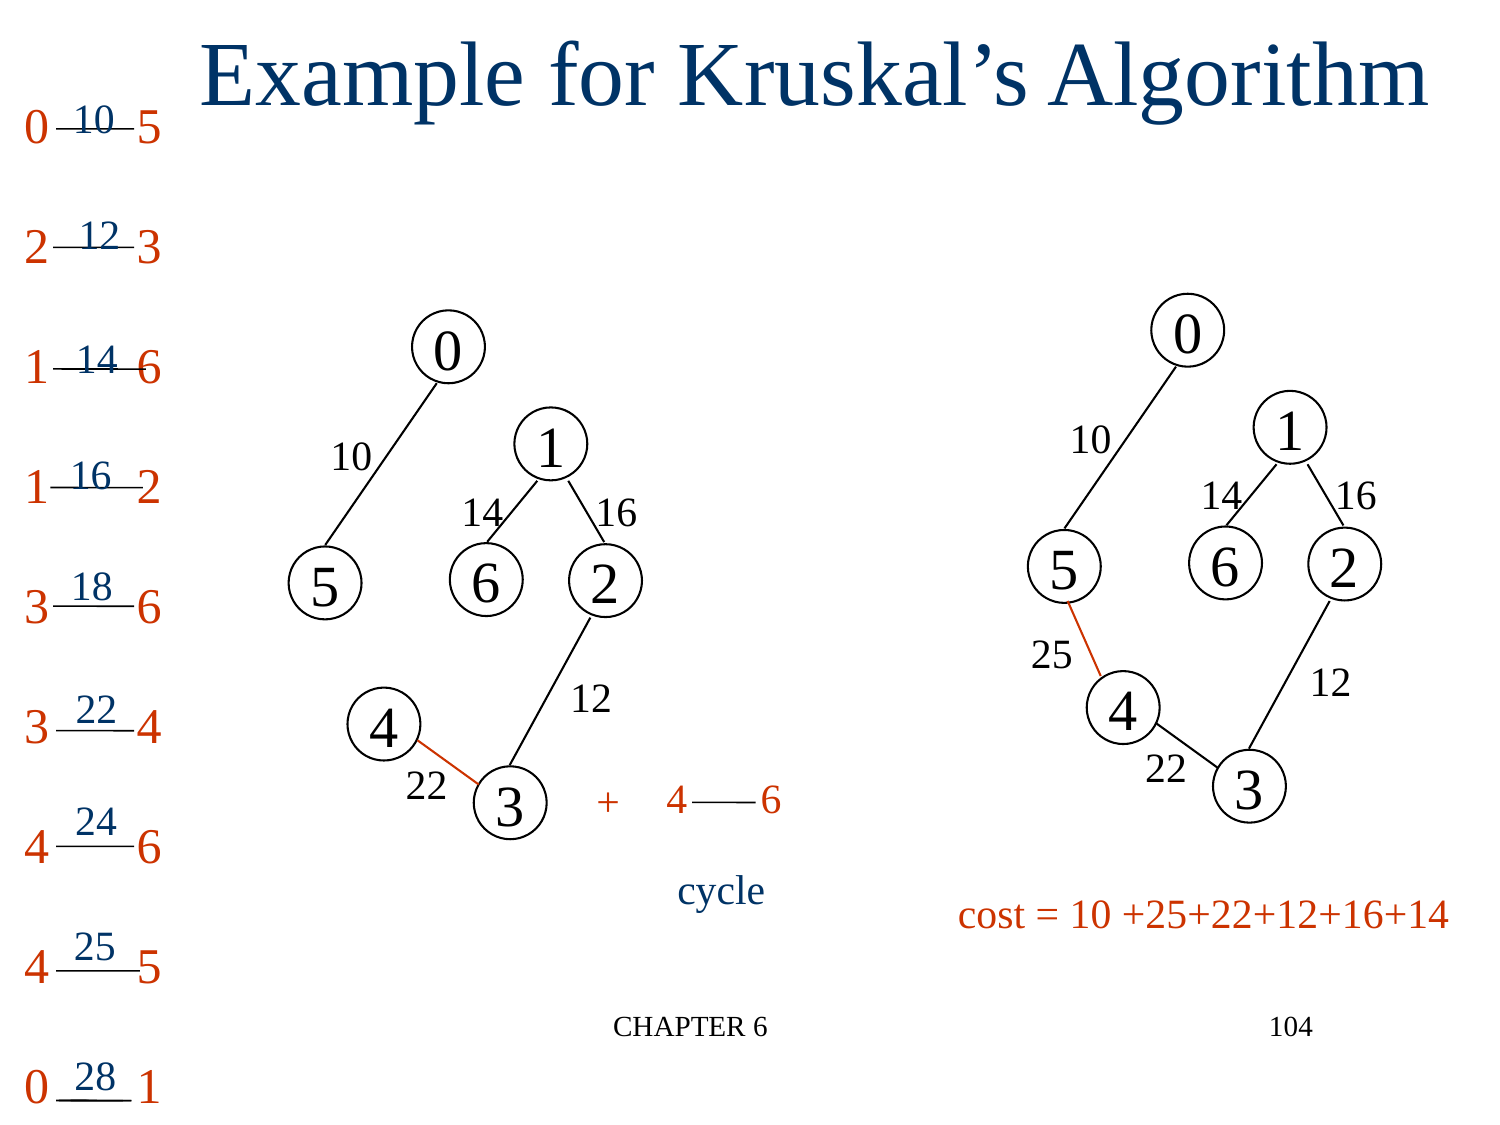

# Example for Kruskal’s Algorithm
10
0       5

2       3

1       6

1       2

3       6

3       4

4       6

4       5

0       1

12

14

16

18

22

24

25

28

0
1
6
2
5
4
3

10
14
16

25
12

22
0
1
6
2
5
4
3

10
14
16

12

22
4       6
+

cycle
cost = 10 +25+22+12+16+14
CHAPTER 6
104